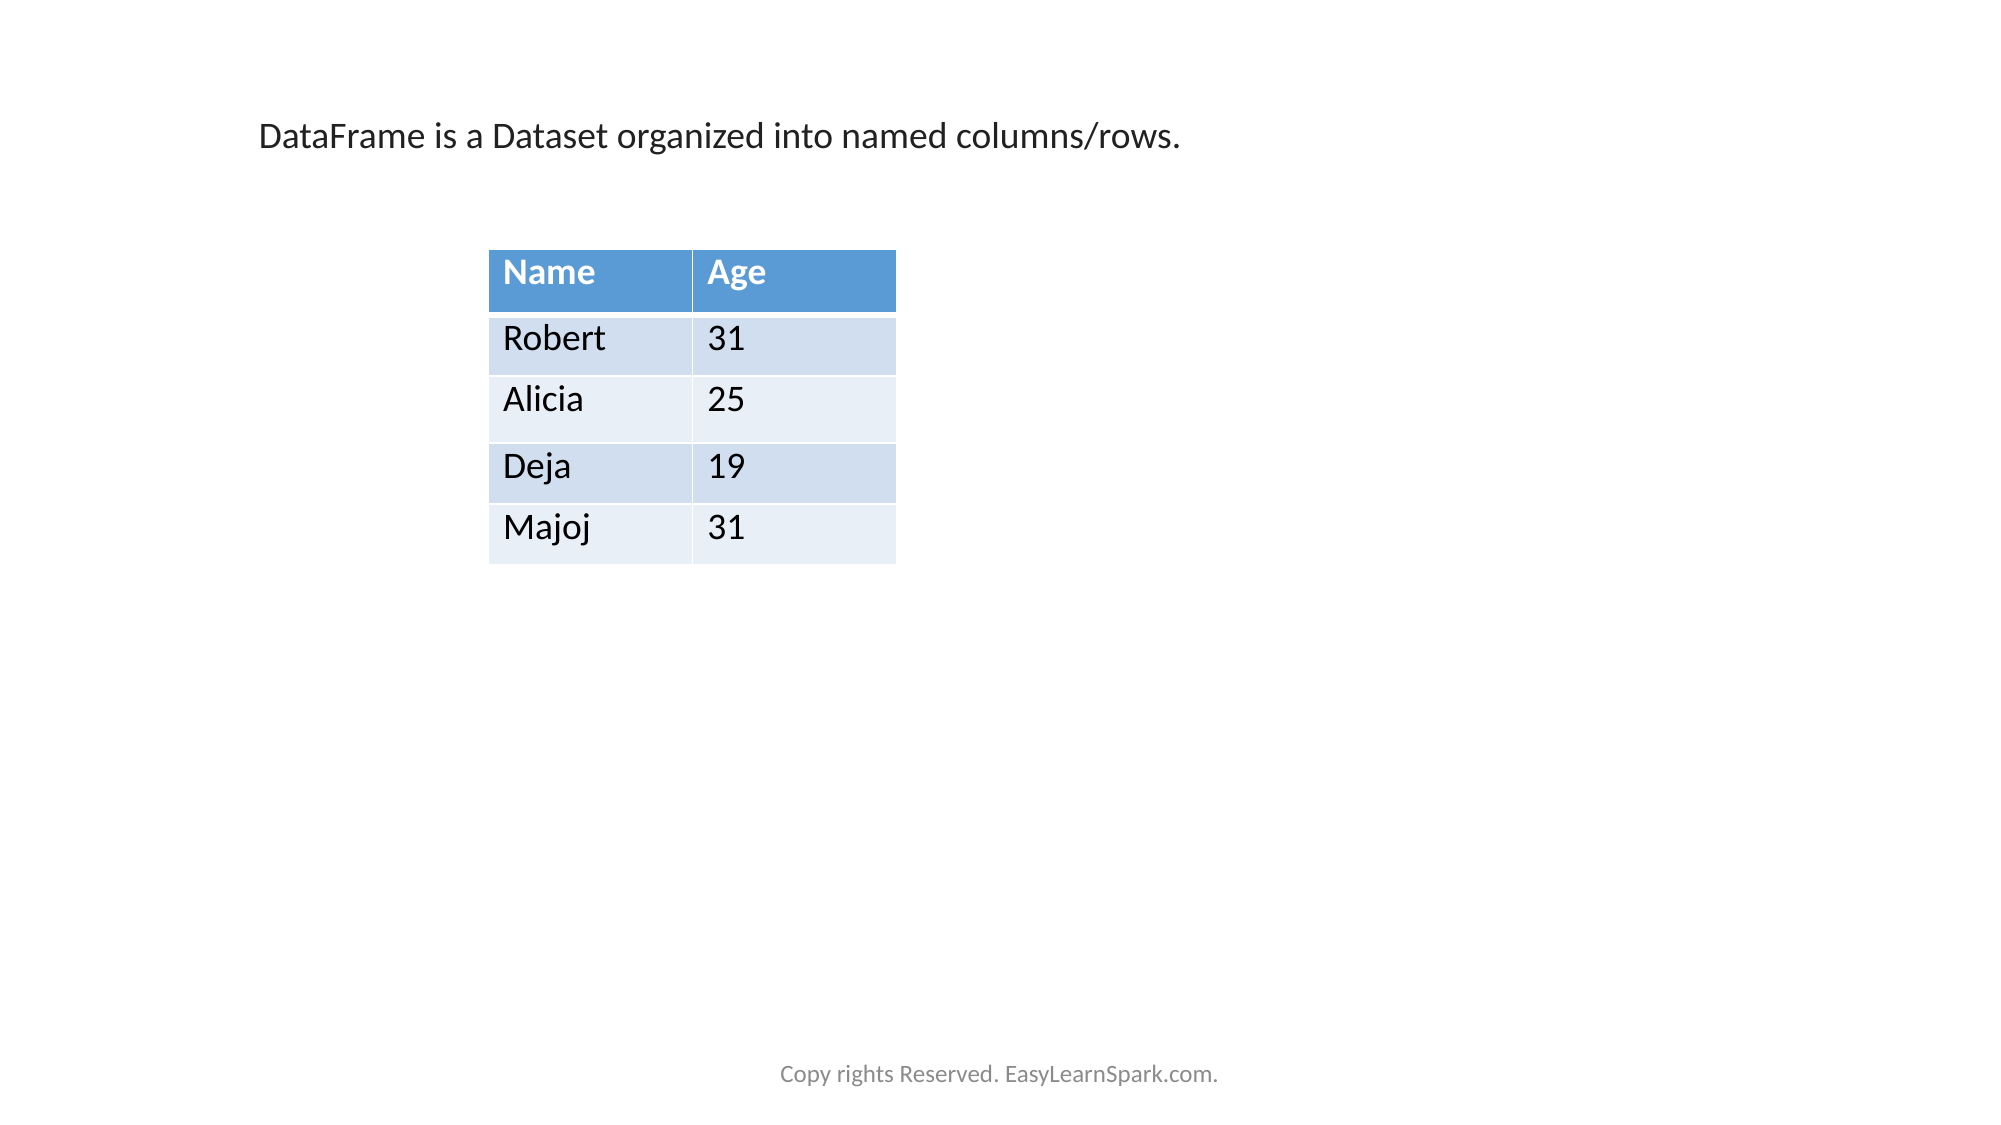

DataFrame is a Dataset organized into named columns/rows.

| Name | Age |
| --- | --- |
| Robert | 31 |
| Alicia | 25 |
| Deja | 19 |
| Majoj | 31 |
Copy rights Reserved. EasyLearnSpark.com.